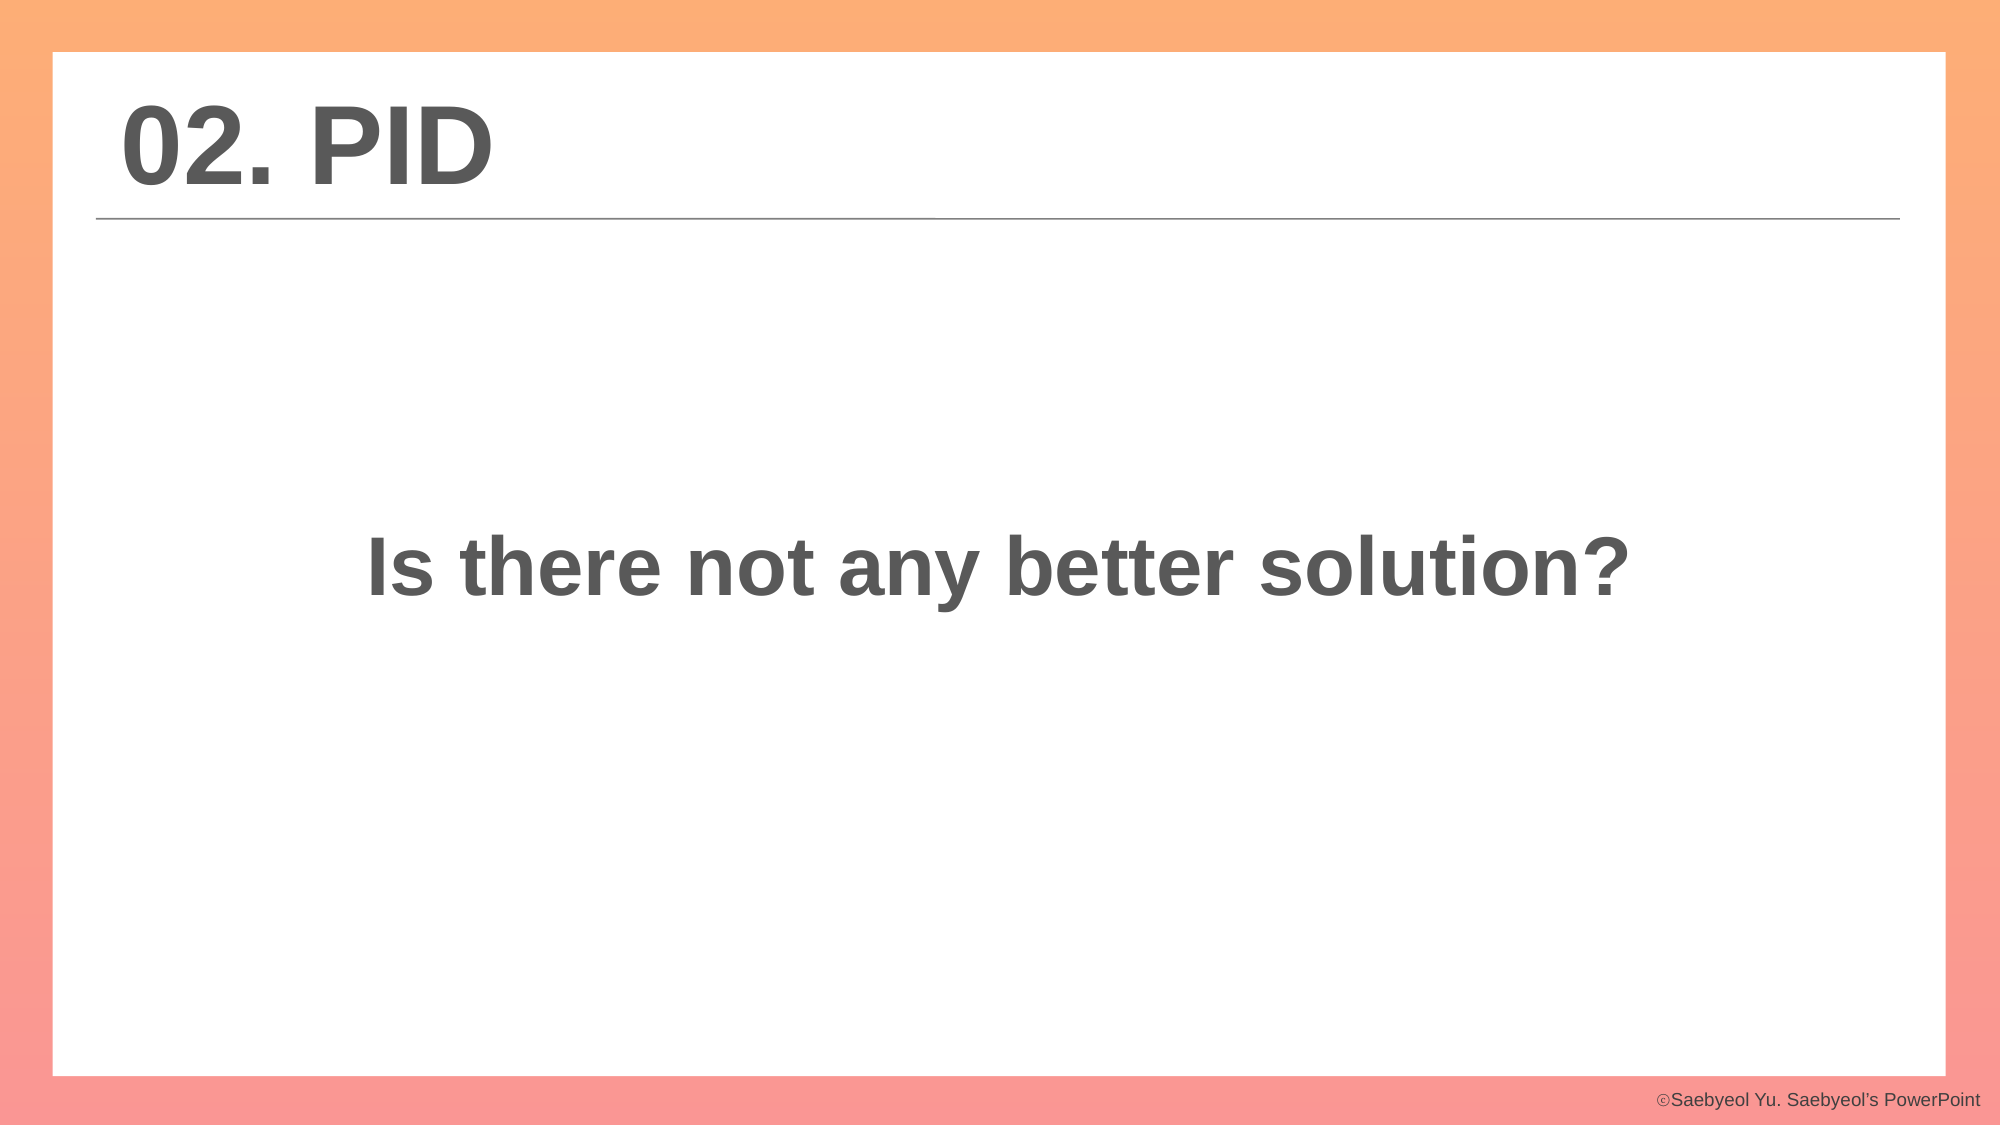

02. PID
Is there not any better solution?